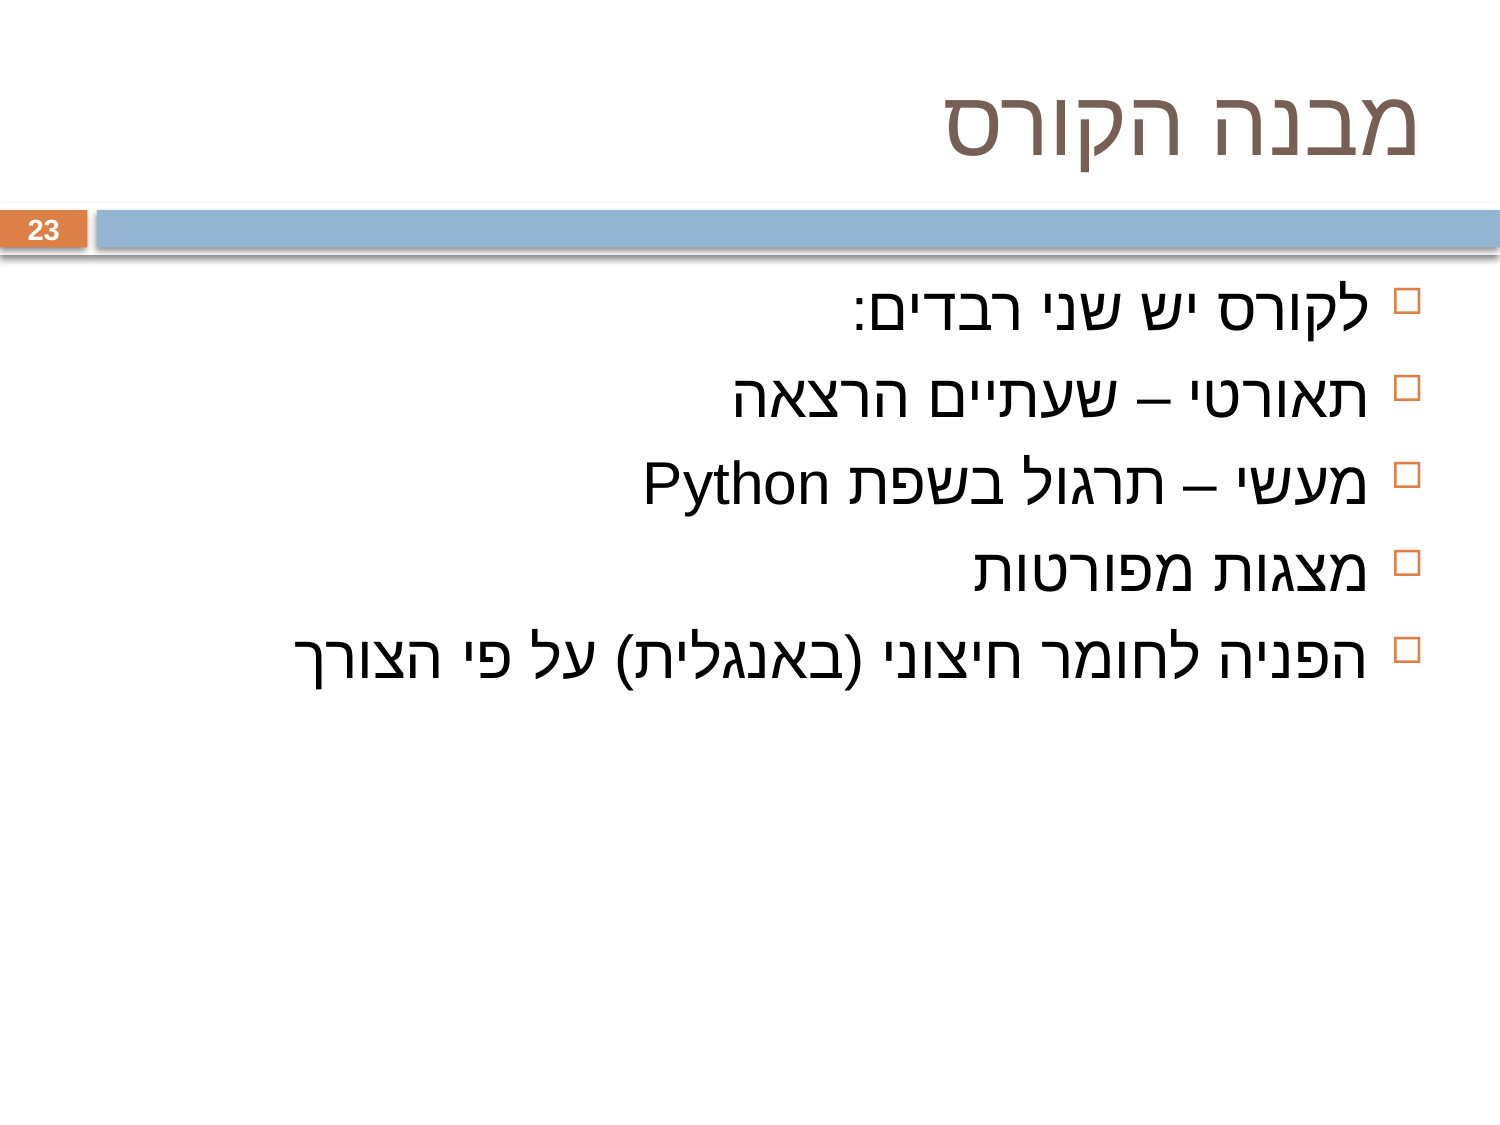

# מבנה הקורס
23
לקורס יש שני רבדים:
תאורטי – שעתיים הרצאה
מעשי – תרגול בשפת Python
מצגות מפורטות
הפניה לחומר חיצוני (באנגלית) על פי הצורך